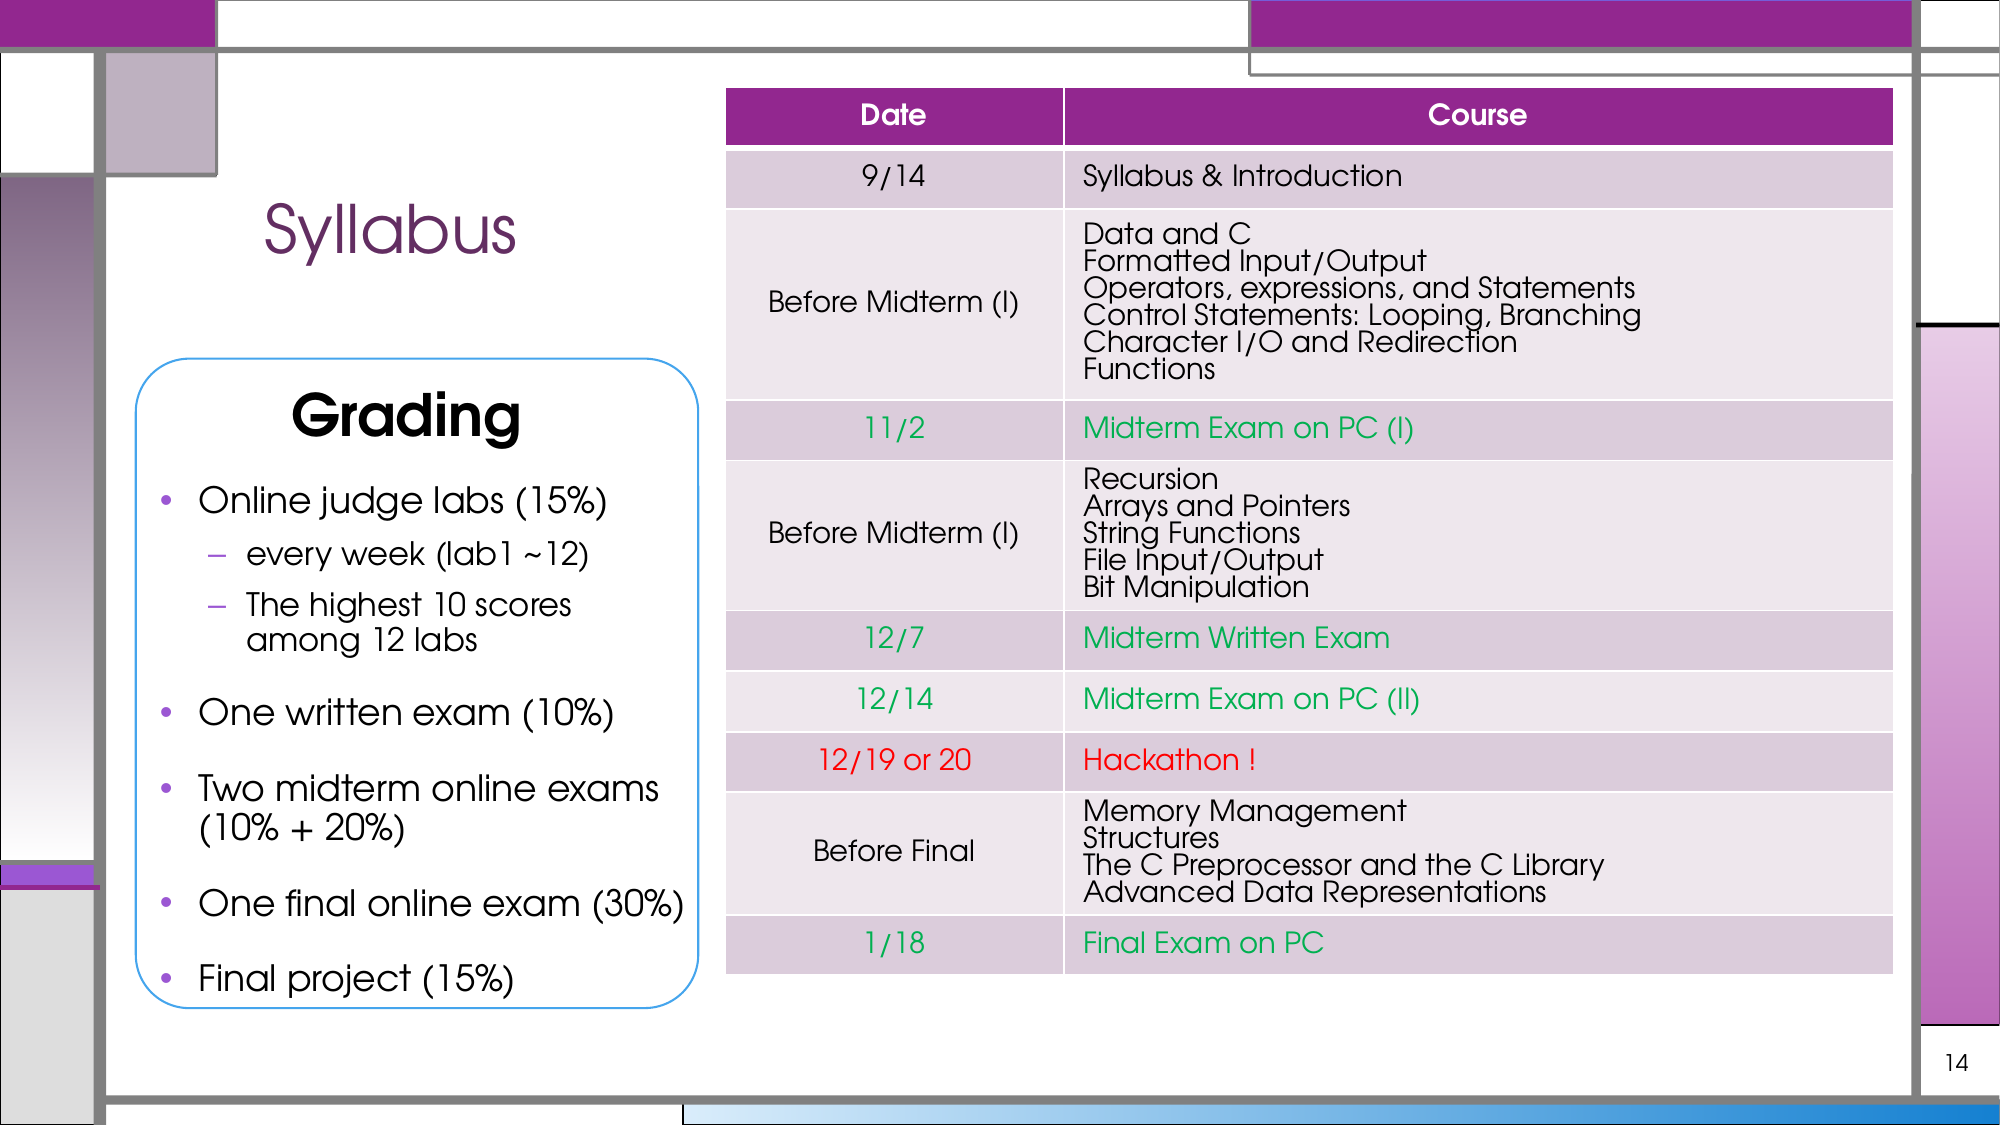

# Syllabus
| Date | Course |
| --- | --- |
| 9/14 | Syllabus & Introduction |
| Before Midterm (I) | Data and C Formatted Input/Output Operators, expressions, and Statements Control Statements: Looping, Branching Character I/O and Redirection Functions |
| 11/2 | Midterm Exam on PC (I) |
| Before Midterm (I) | Recursion Arrays and Pointers String Functions File Input/Output Bit Manipulation |
| 12/7 | Midterm Written Exam |
| 12/14 | Midterm Exam on PC (II) |
| 12/19 or 20 | Hackathon ! |
| Before Final | Memory Management Structures The C Preprocessor and the C Library Advanced Data Representations |
| 1/18 | Final Exam on PC |

Grading
Online judge labs (15%)
every week (lab1 ~12)
The highest 10 scores among 12 labs
One written exam (10%)
Two midterm online exams (10% + 20%)
One final online exam (30%)
Final project (15%)
14